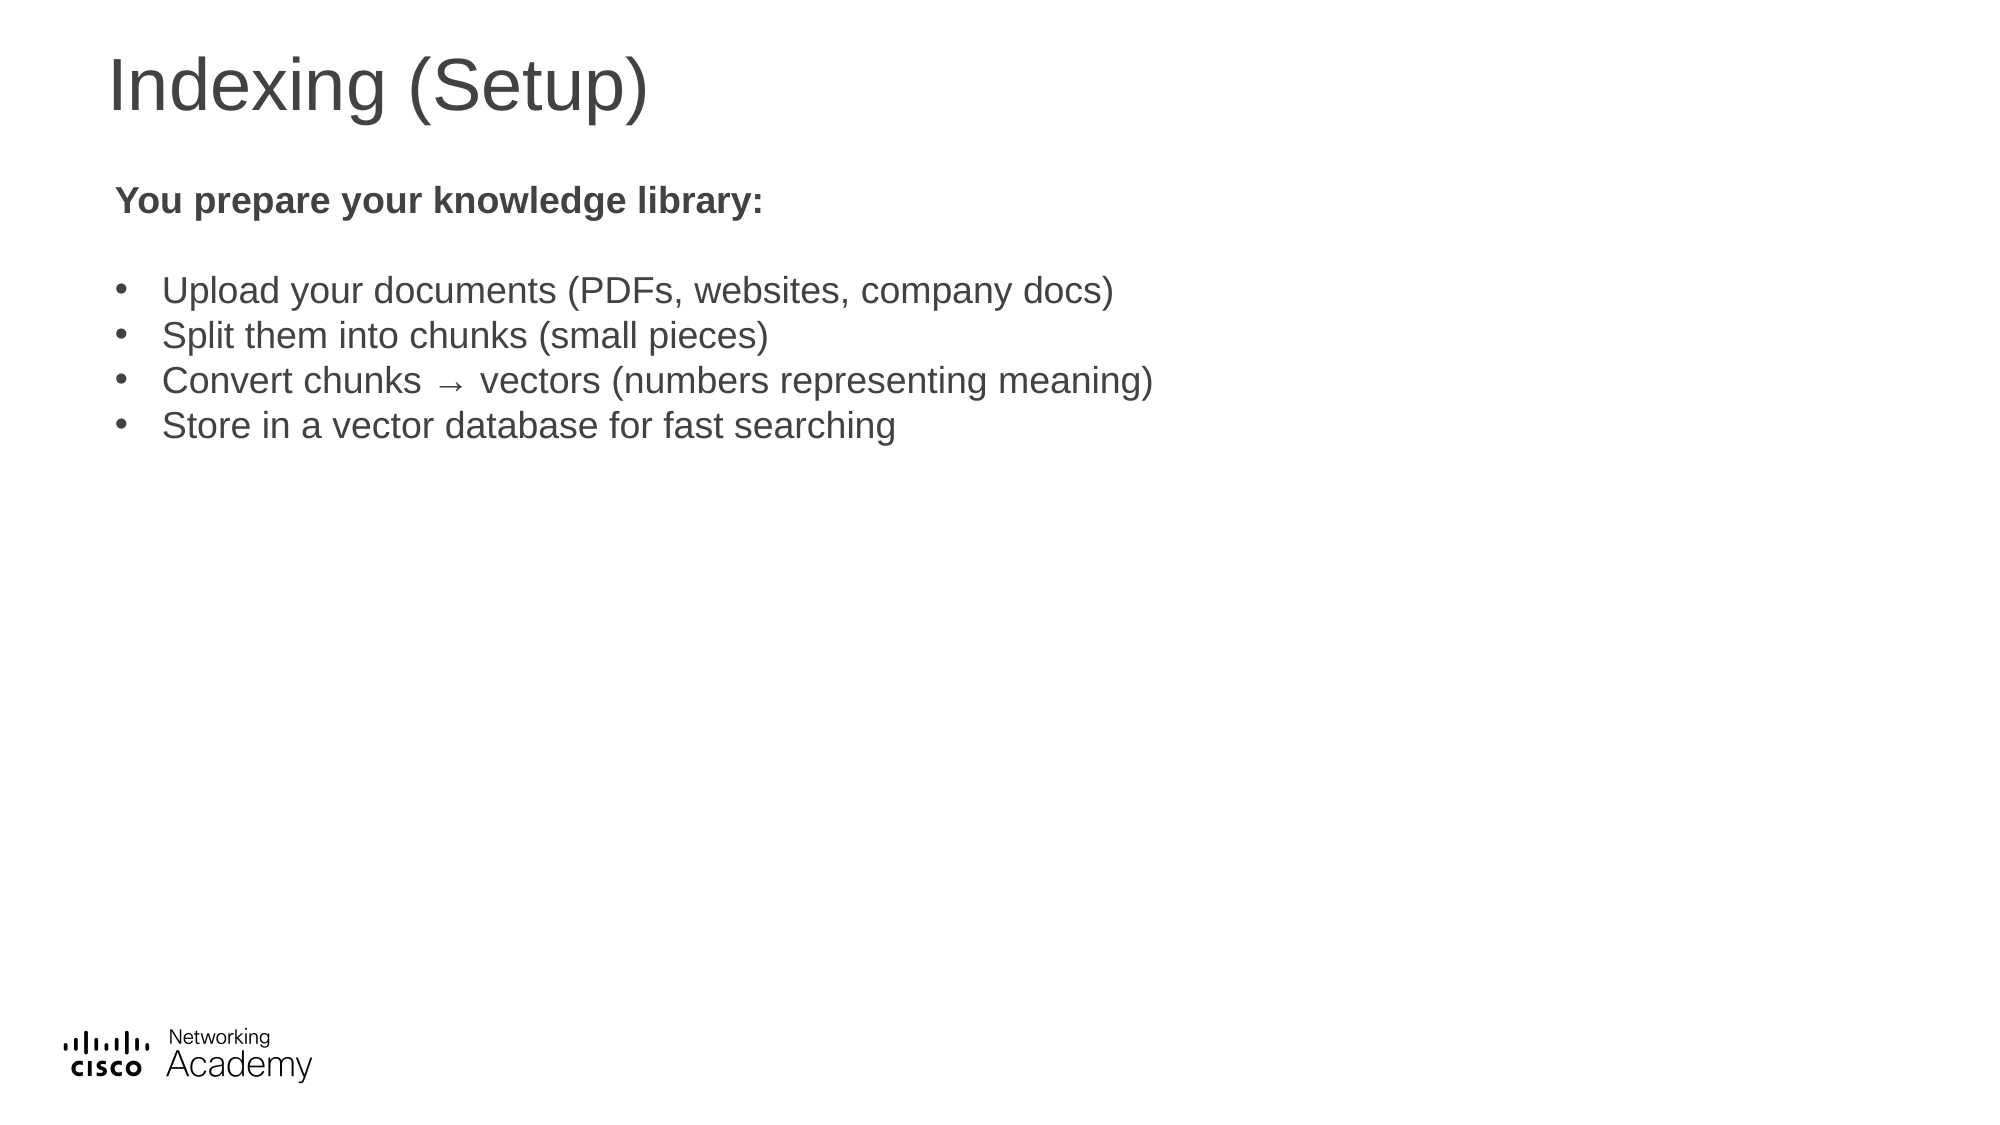

# Indexing (Setup)
You prepare your knowledge library:

Upload your documents (PDFs, websites, company docs)
Split them into chunks (small pieces)
Convert chunks → vectors (numbers representing meaning)
Store in a vector database for fast searching